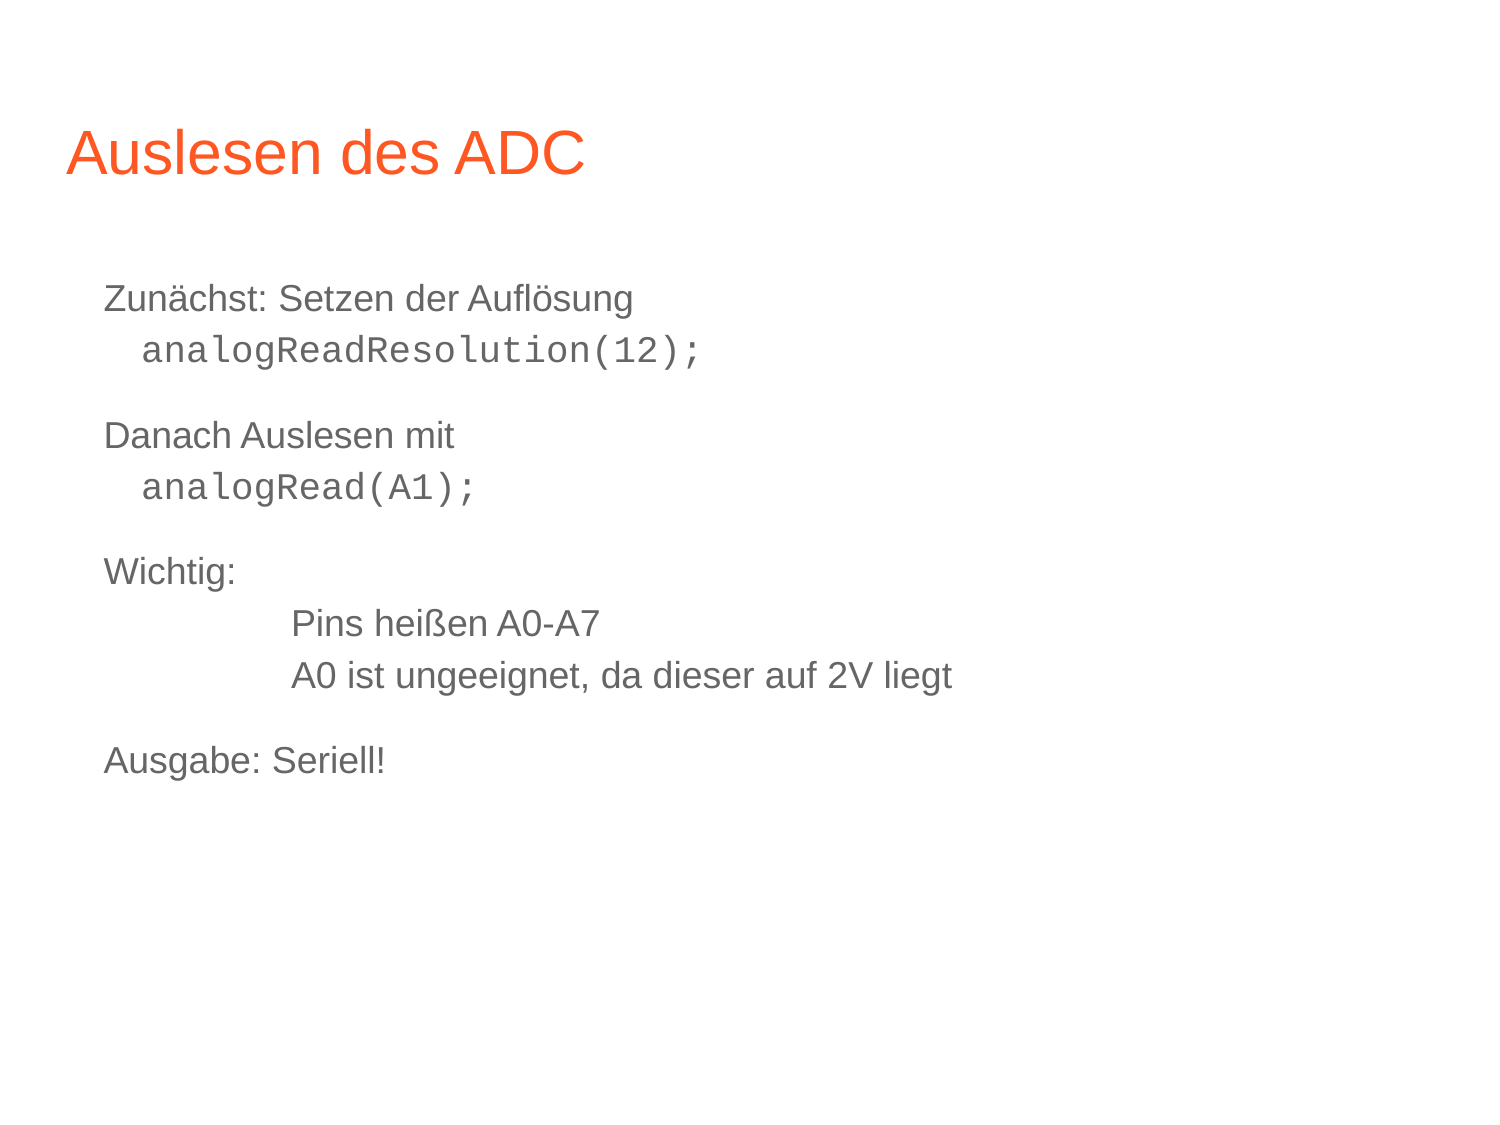

# Auslesen des ADC
Zunächst: Setzen der Auflösung
analogReadResolution(12);
Danach Auslesen mit
analogRead(A1);
Wichtig:
	Pins heißen A0-A7
	A0 ist ungeeignet, da dieser auf 2V liegt
Ausgabe: Seriell!